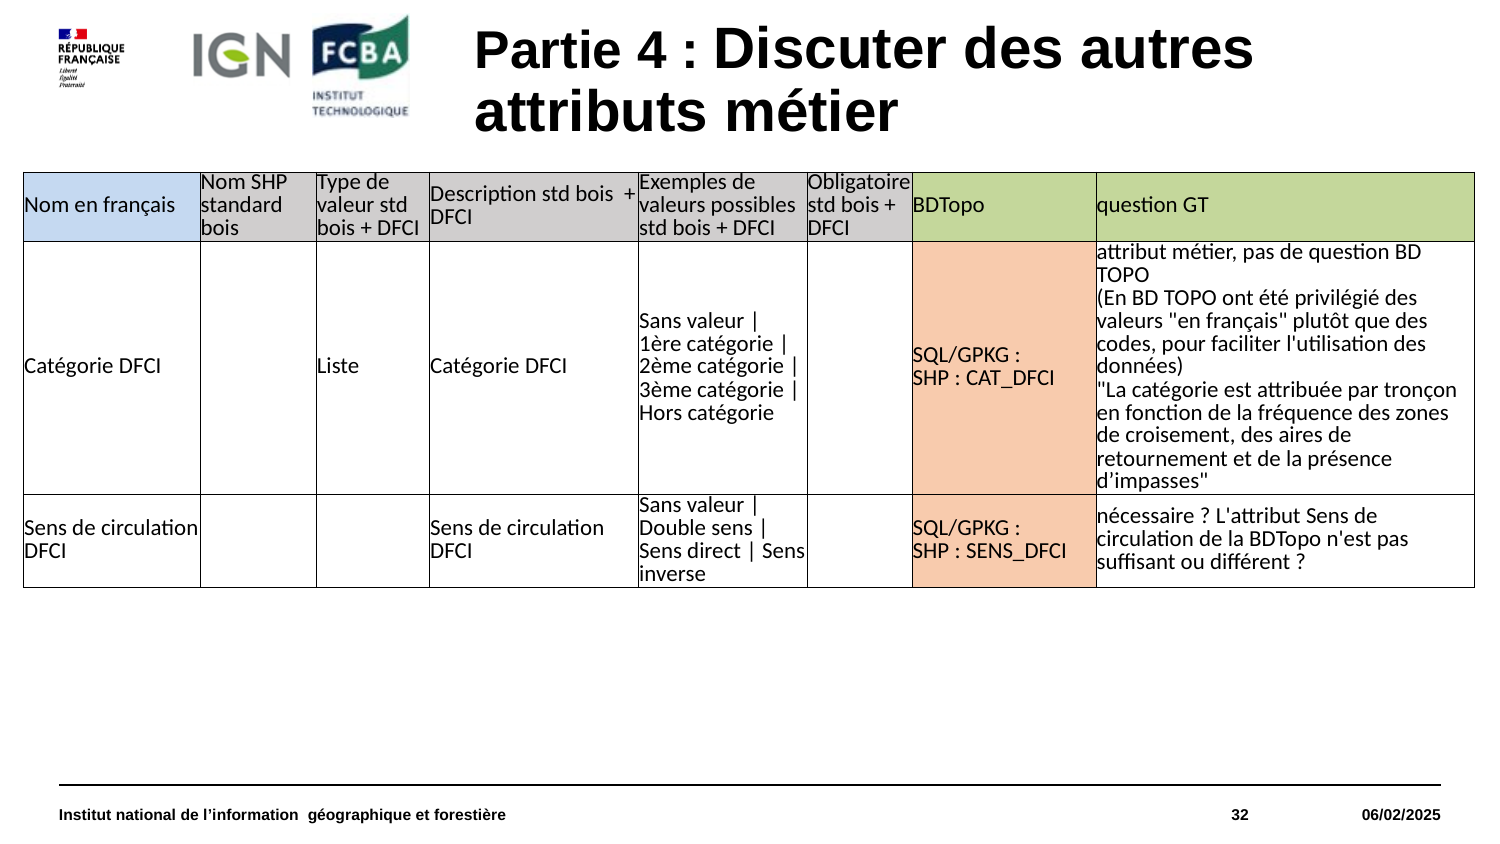

# Partie 4 : Discuter des autres attributs métier
| Nom en français | Nom SHP standard bois | Type de valeur std bois + DFCI | Description std bois + DFCI | Exemples de valeurs possibles std bois + DFCI | Obligatoire std bois + DFCI | BDTopo | question GT |
| --- | --- | --- | --- | --- | --- | --- | --- |
| Catégorie DFCI |  | Liste | Catégorie DFCI | Sans valeur | 1ère catégorie | 2ème catégorie | 3ème catégorie | Hors catégorie |  | SQL/GPKG : SHP : CAT\_DFCI | attribut métier, pas de question BD TOPO (En BD TOPO ont été privilégié des valeurs "en français" plutôt que des codes, pour faciliter l'utilisation des données) "La catégorie est attribuée par tronçon en fonction de la fréquence des zones de croisement, des aires de retournement et de la présence d’impasses" |
| Sens de circulation DFCI |  |  | Sens de circulation DFCI | Sans valeur | Double sens | Sens direct | Sens inverse |  | SQL/GPKG : SHP : SENS\_DFCI | nécessaire ? L'attribut Sens de circulation de la BDTopo n'est pas suffisant ou différent ? |
Institut national de l’information  géographique et forestière
32
06/02/2025